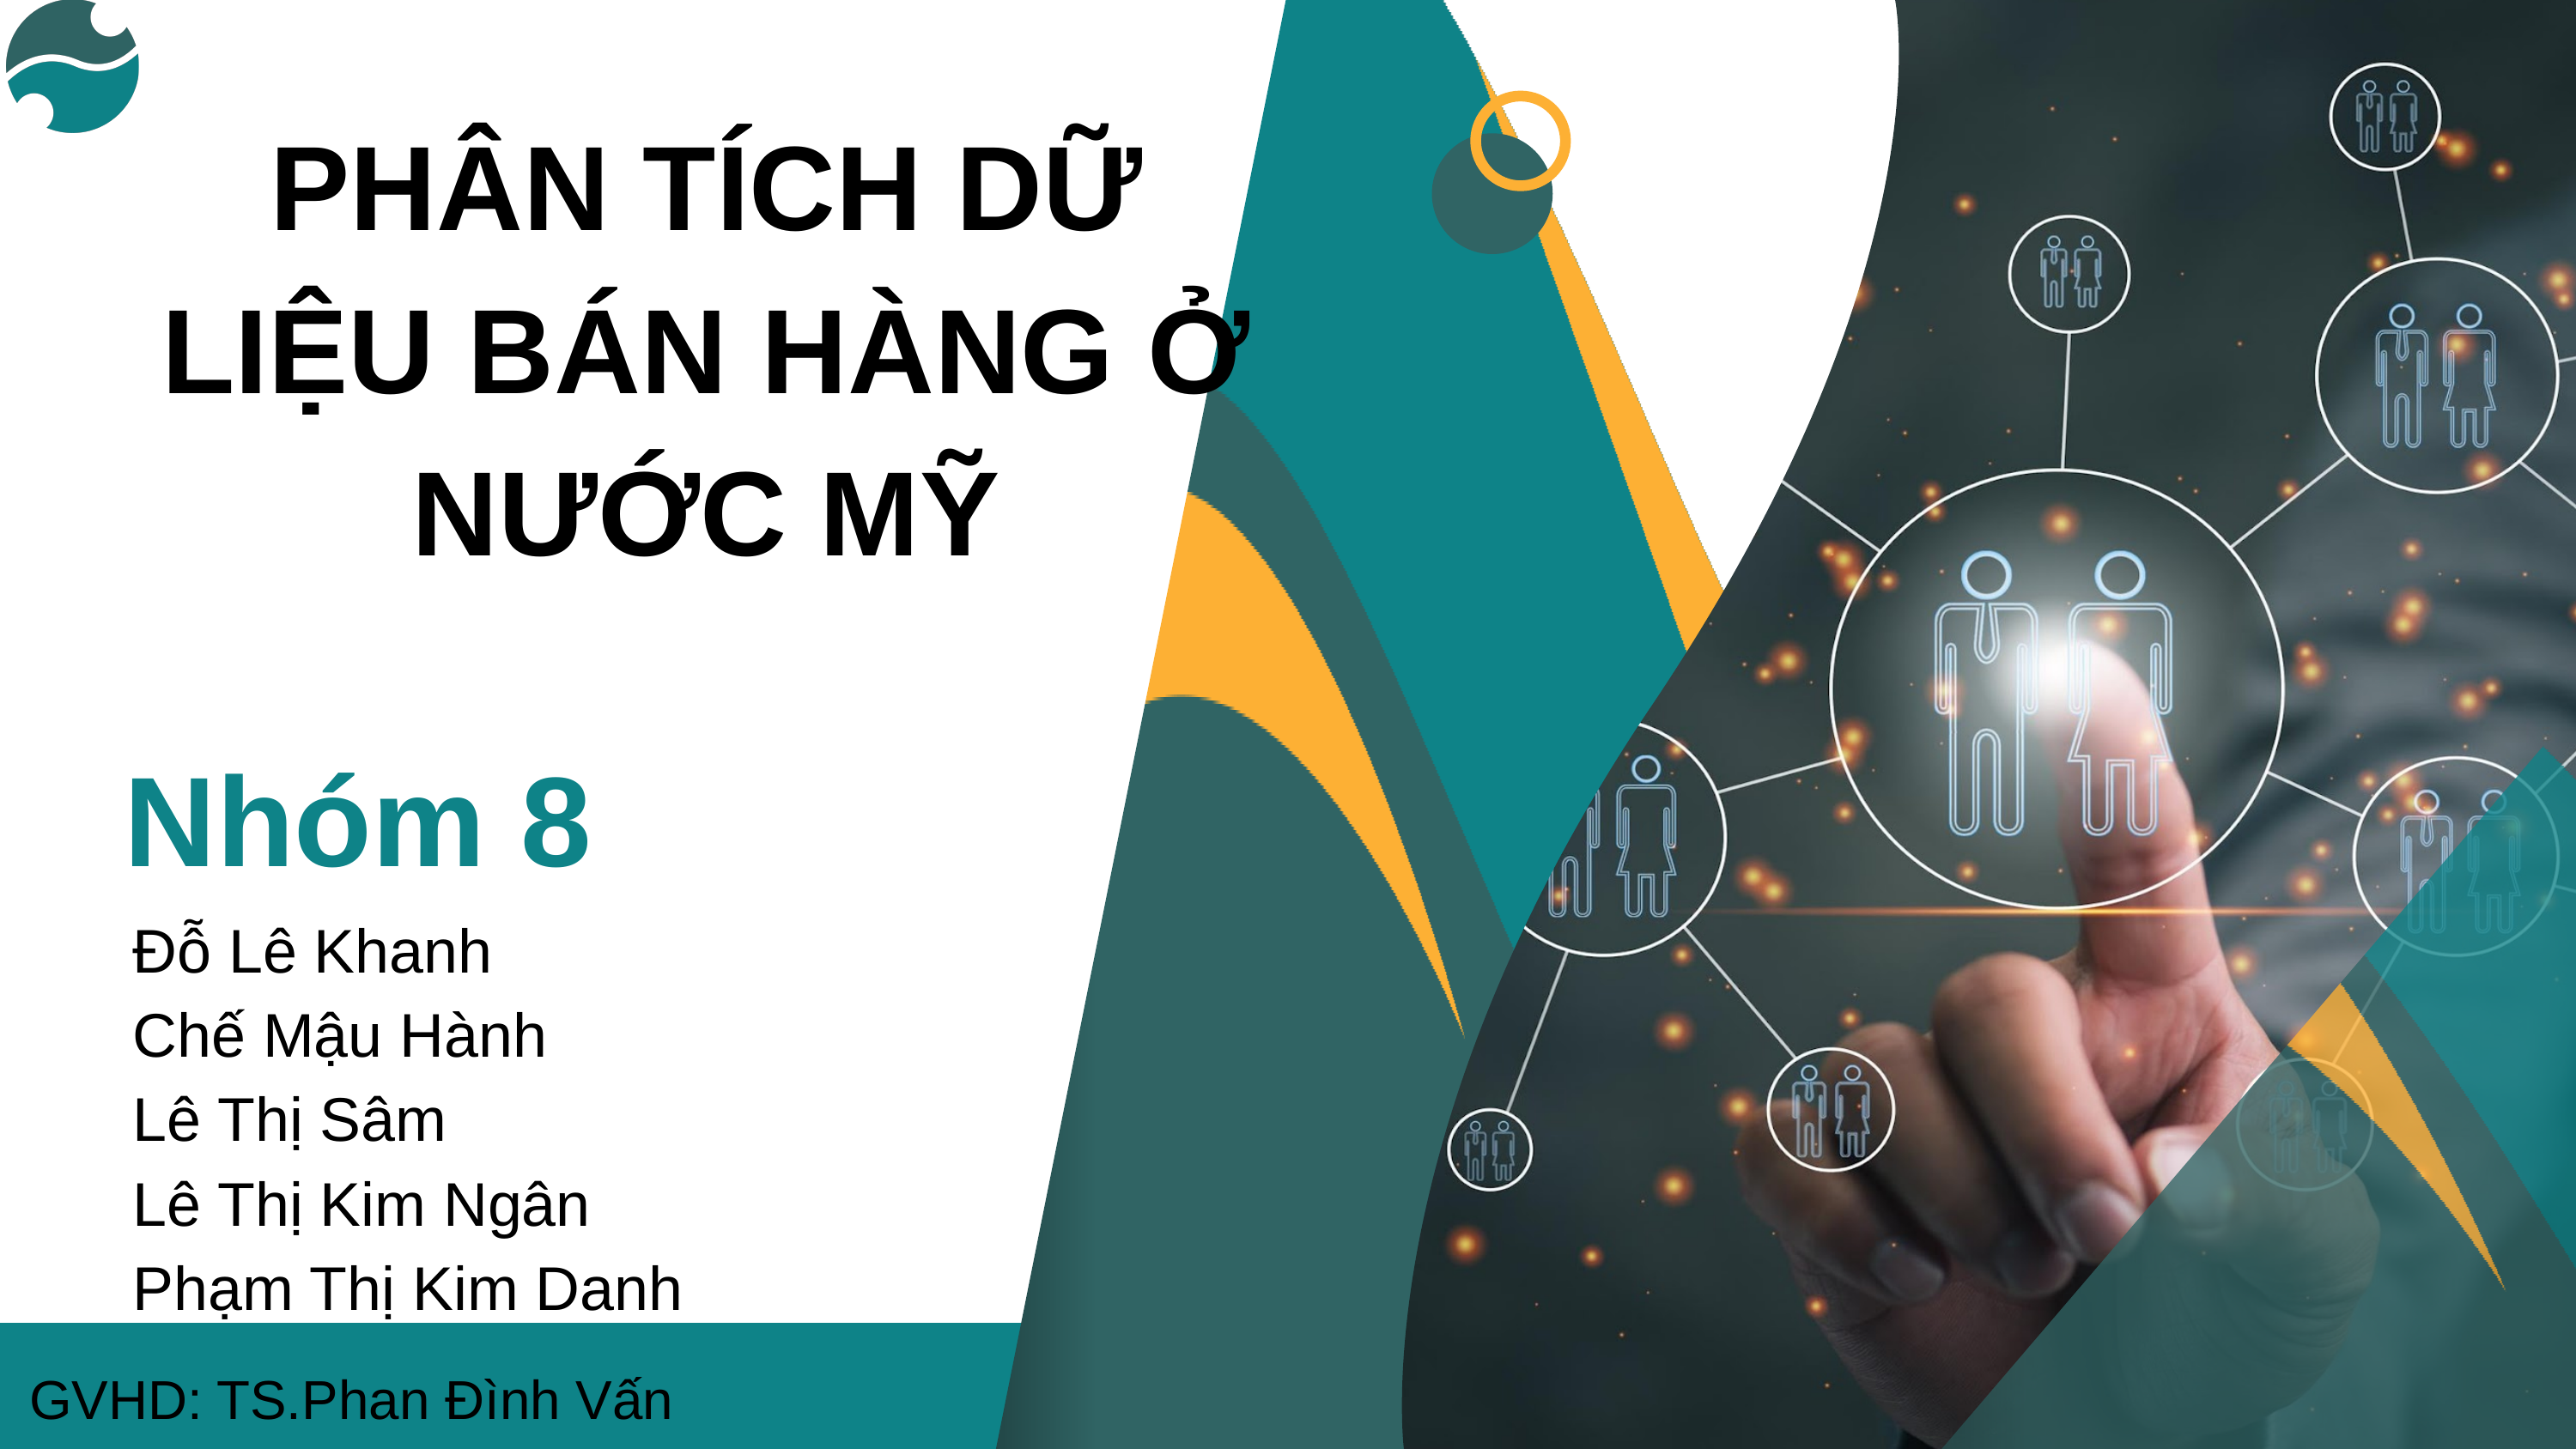

PHÂN TÍCH DỮ LIỆU BÁN HÀNG Ở NƯỚC MỸ

Nhóm 8

Đỗ Lê Khanh
Chế Mậu Hành
Lê Thị Sâm
Lê Thị Kim Ngân
Phạm Thị Kim Danh

GVHD: TS.Phan Đình Vấn